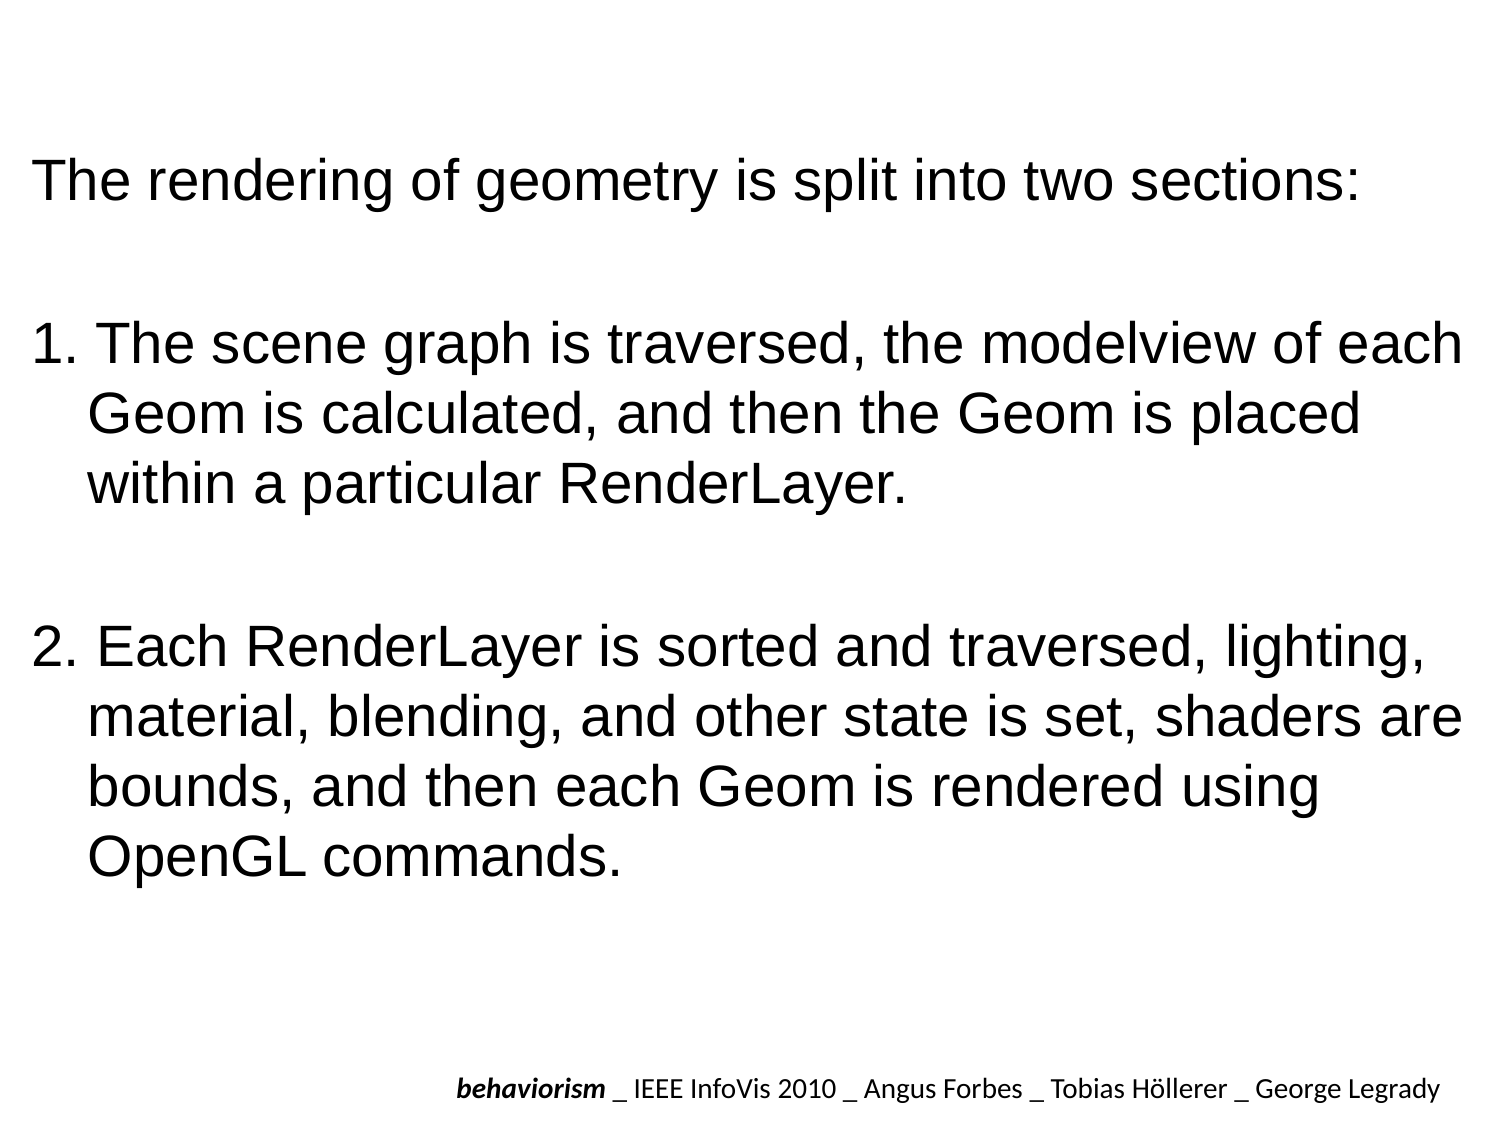

#
The rendering of geometry is split into two sections:

1. The scene graph is traversed, the modelview of each Geom is calculated, and then the Geom is placed within a particular RenderLayer.

2. Each RenderLayer is sorted and traversed, lighting, material, blending, and other state is set, shaders are bounds, and then each Geom is rendered using OpenGL commands.